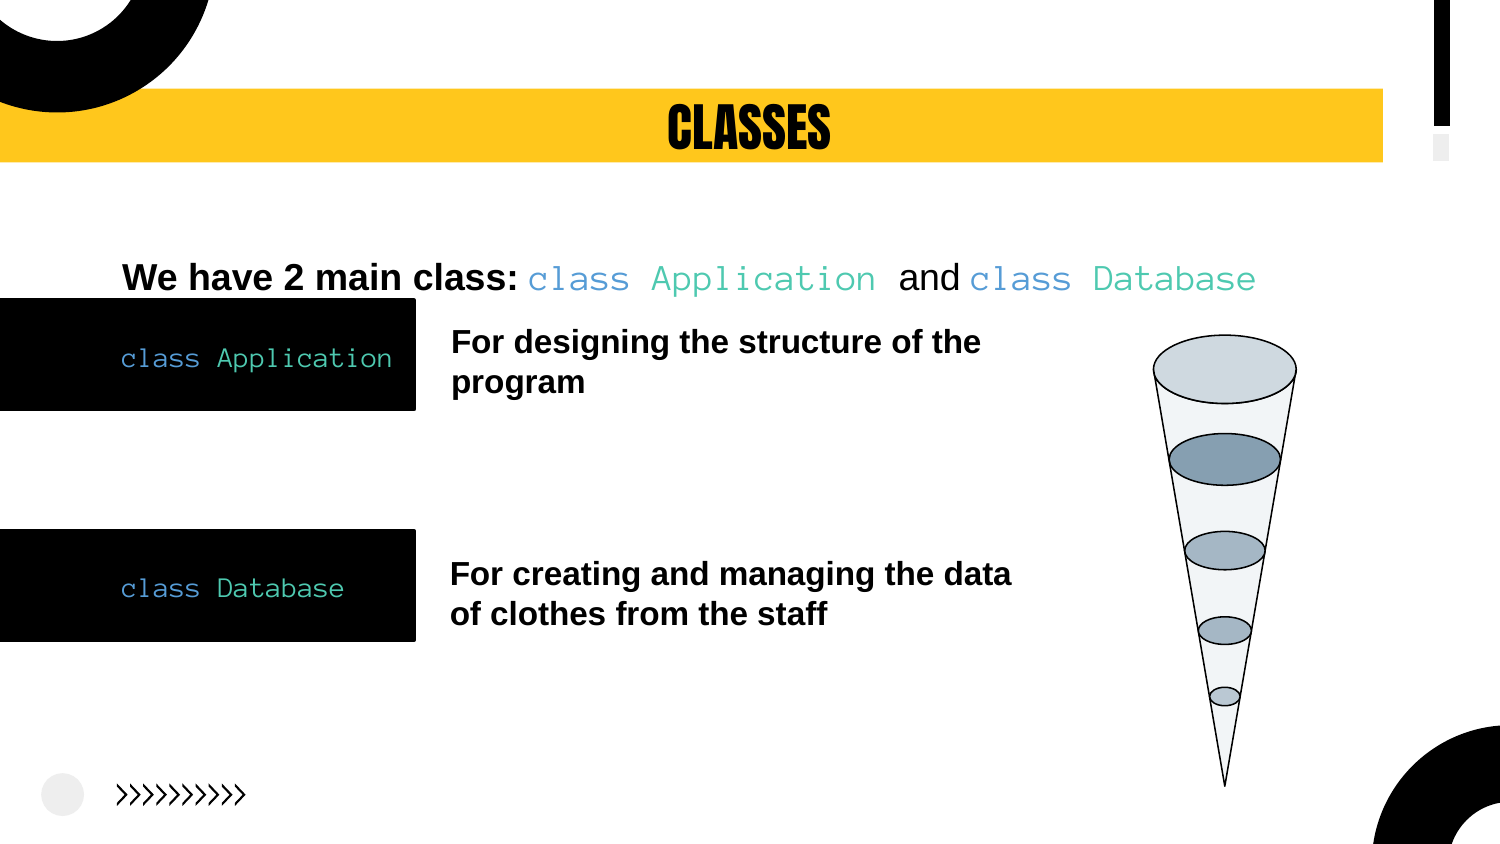

# CLASSES
We have 2 main class: class Application and class Database

For designing the structure of the program
class Application

For creating and managing the data of clothes from the staff
class Database